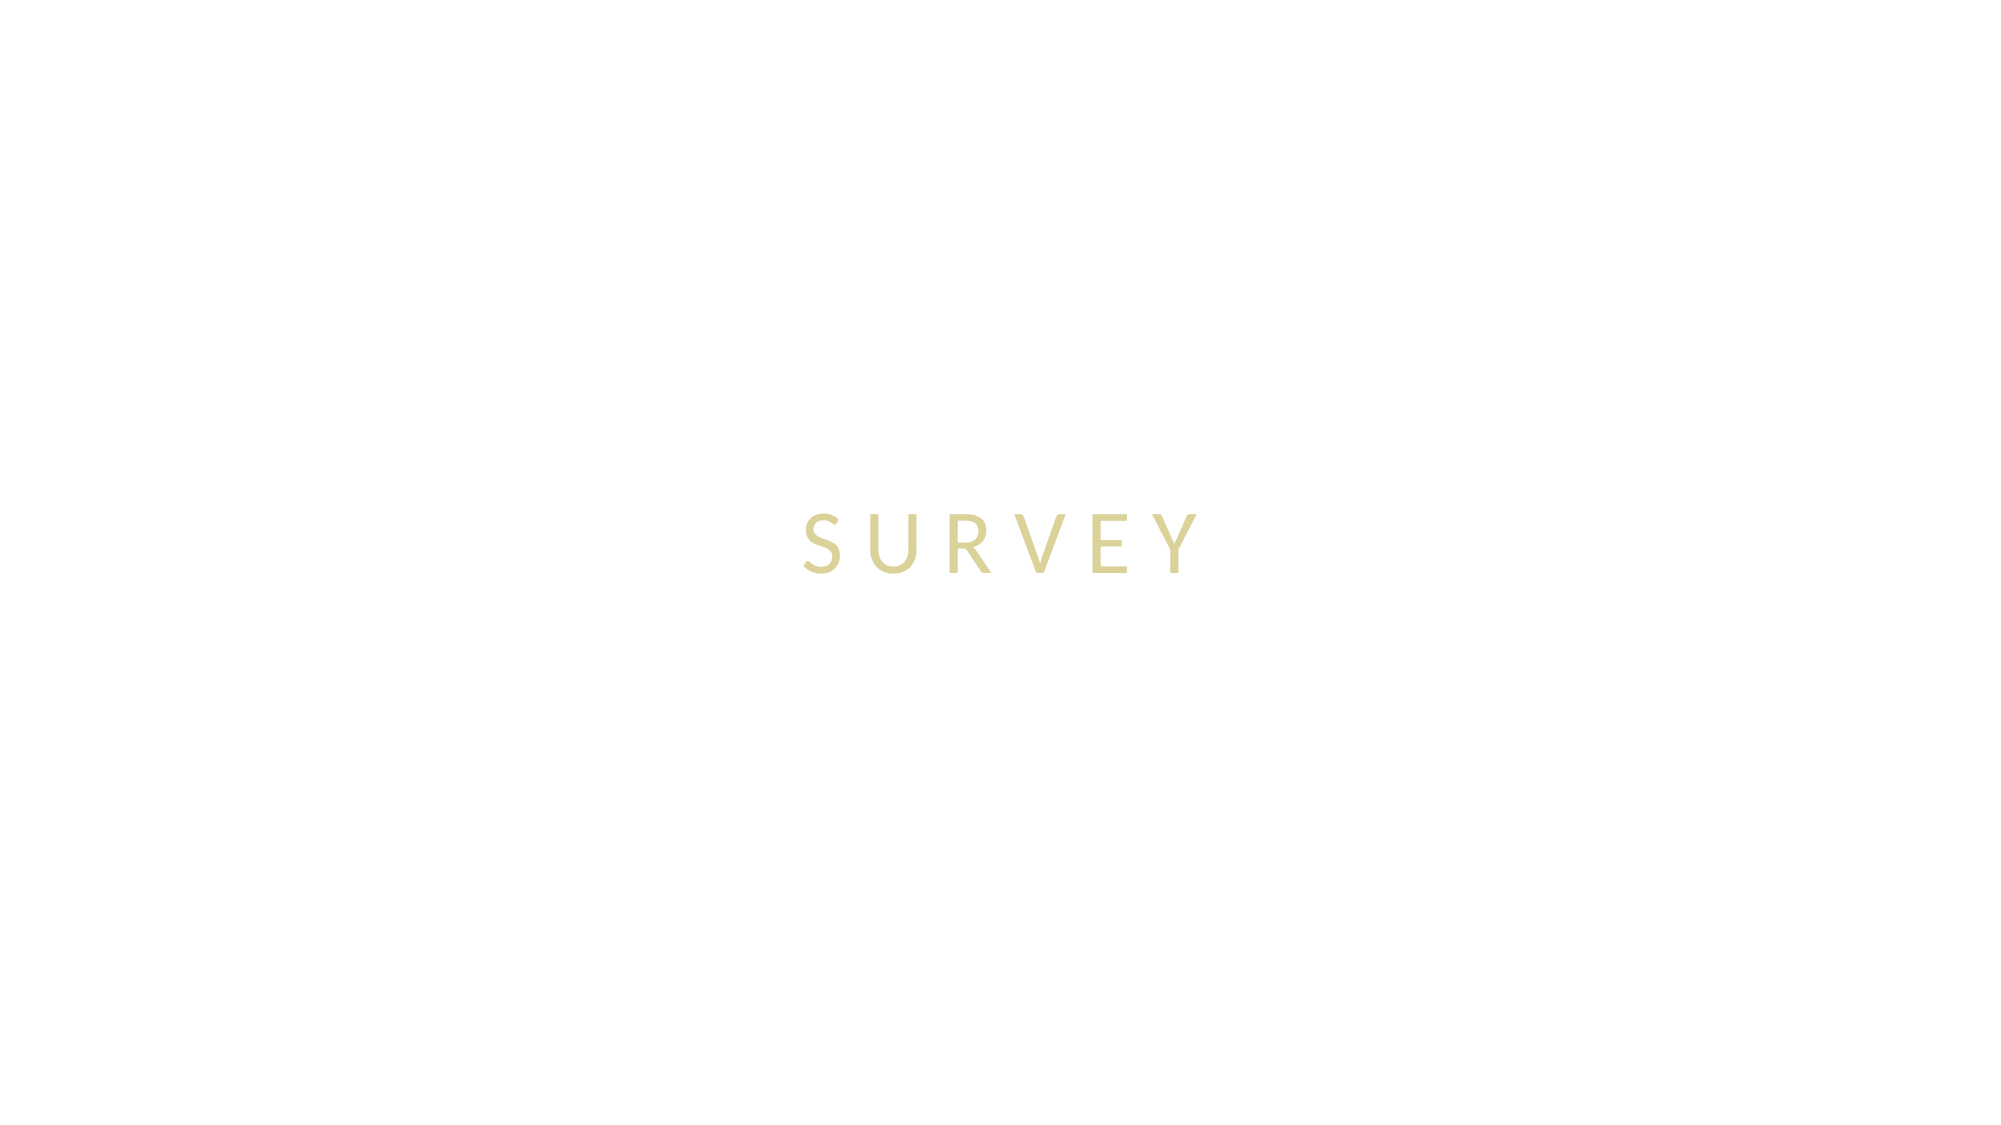

# S U R V E Y
M A L E R E I     Usability Testing and Verification
21